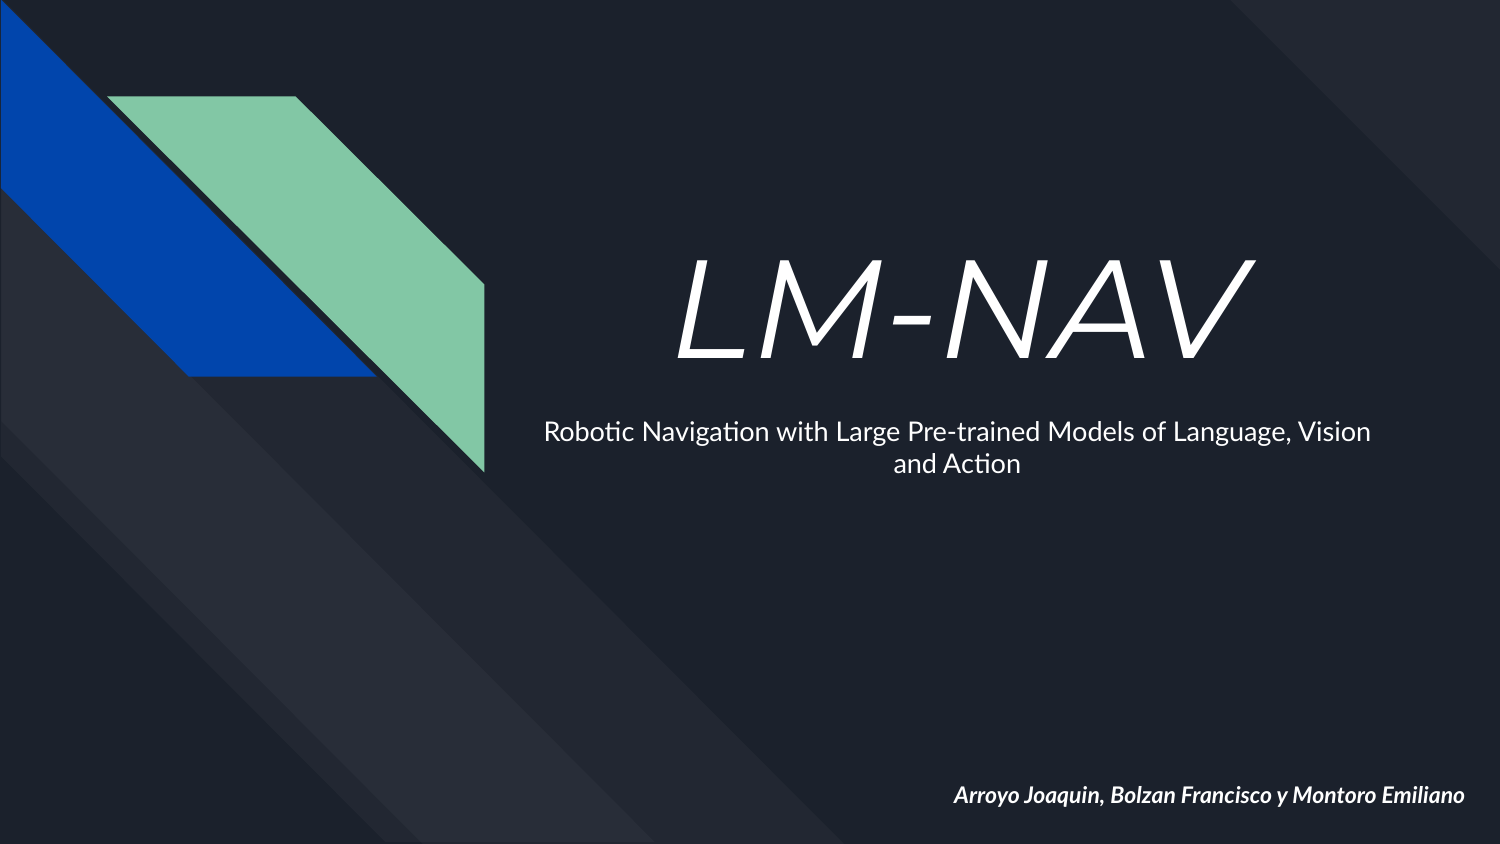

# LM-NAV
Robotic Navigation with Large Pre-trained Models of Language, Vision and Action
Arroyo Joaquin, Bolzan Francisco y Montoro Emiliano